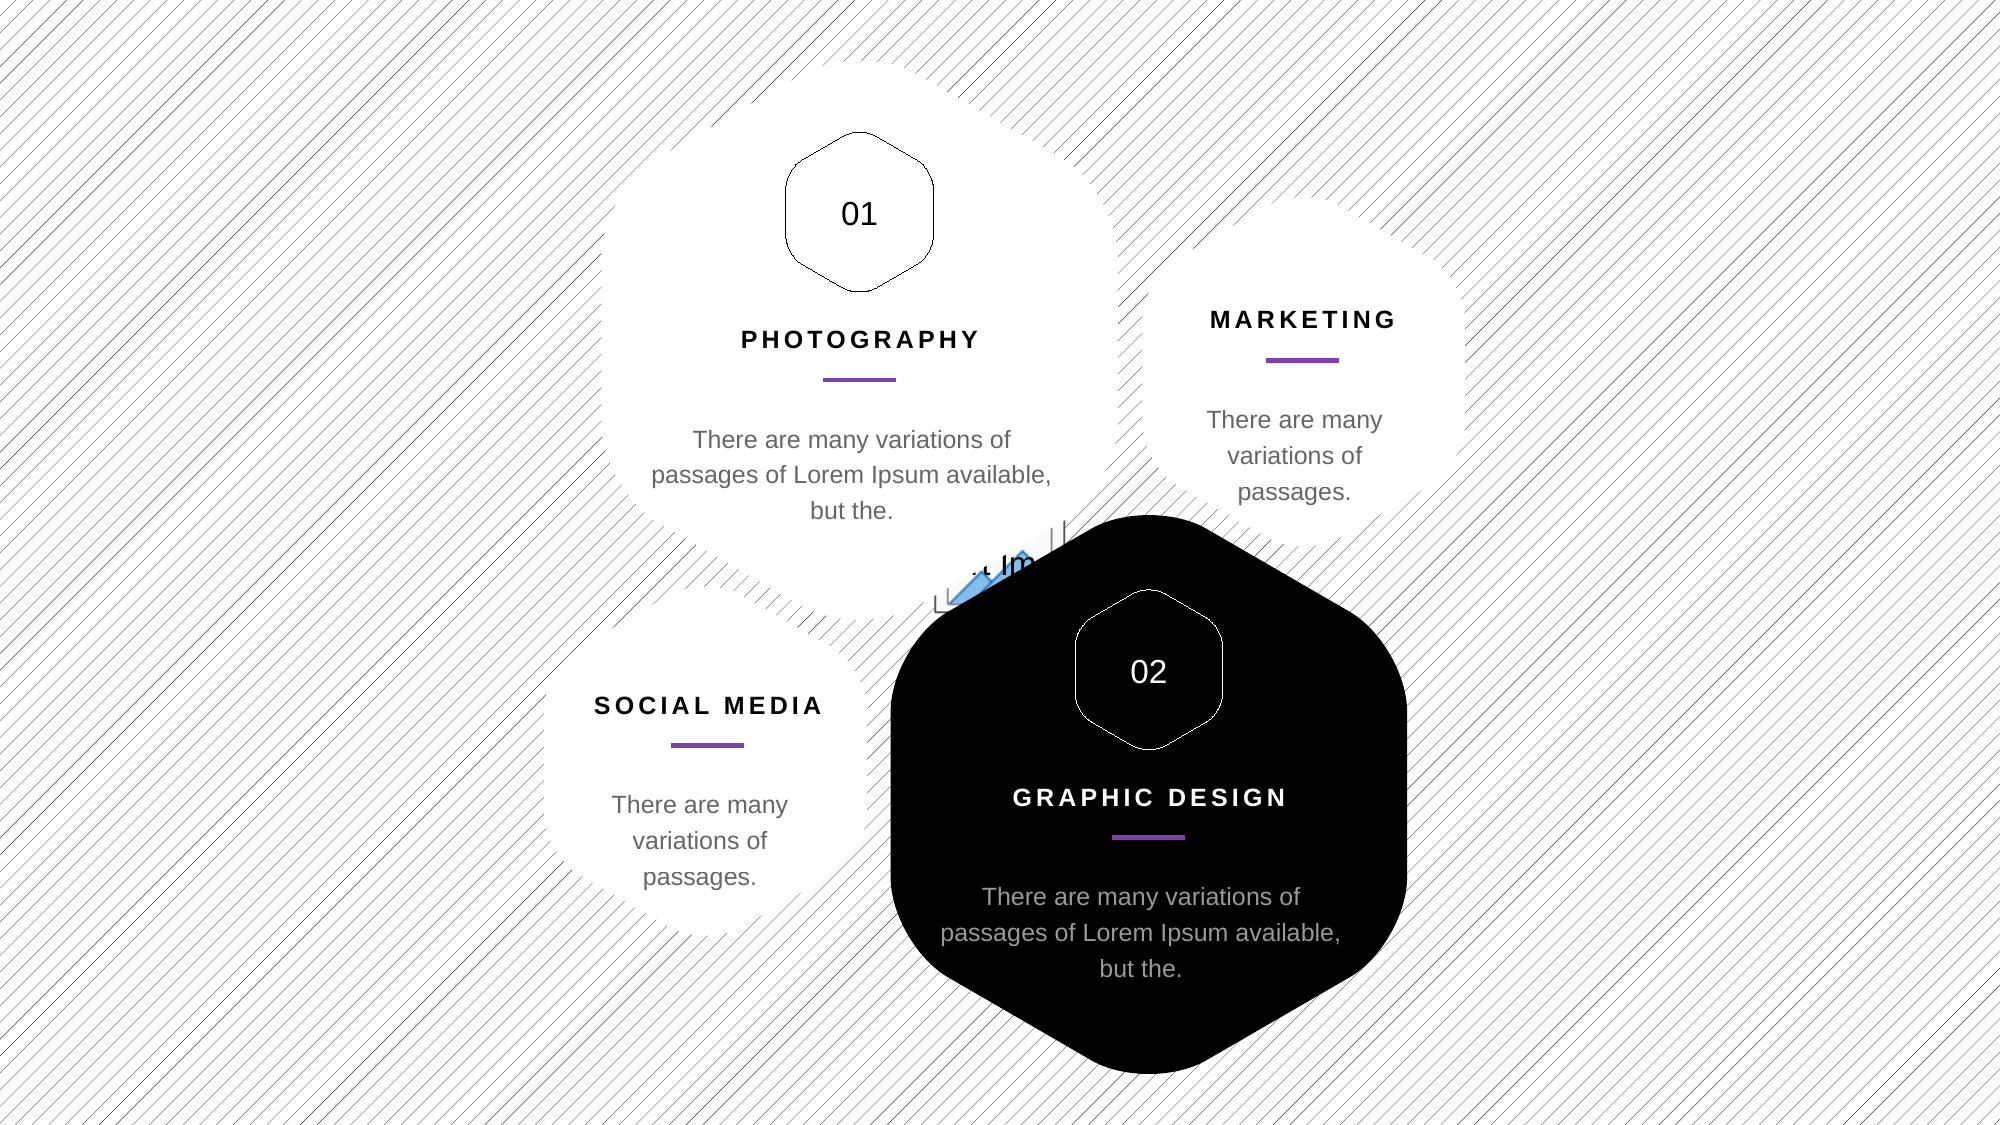

01
PHOTOGRAPHY
There are many variations of passages of Lorem Ipsum available,
but the.

MARKETING
There are many variations of passages.

02
GRAPHIC DESIGN
There are many variations of passages of Lorem Ipsum available,
but the.
SOCIAL MEDIA
There are many variations of passages.